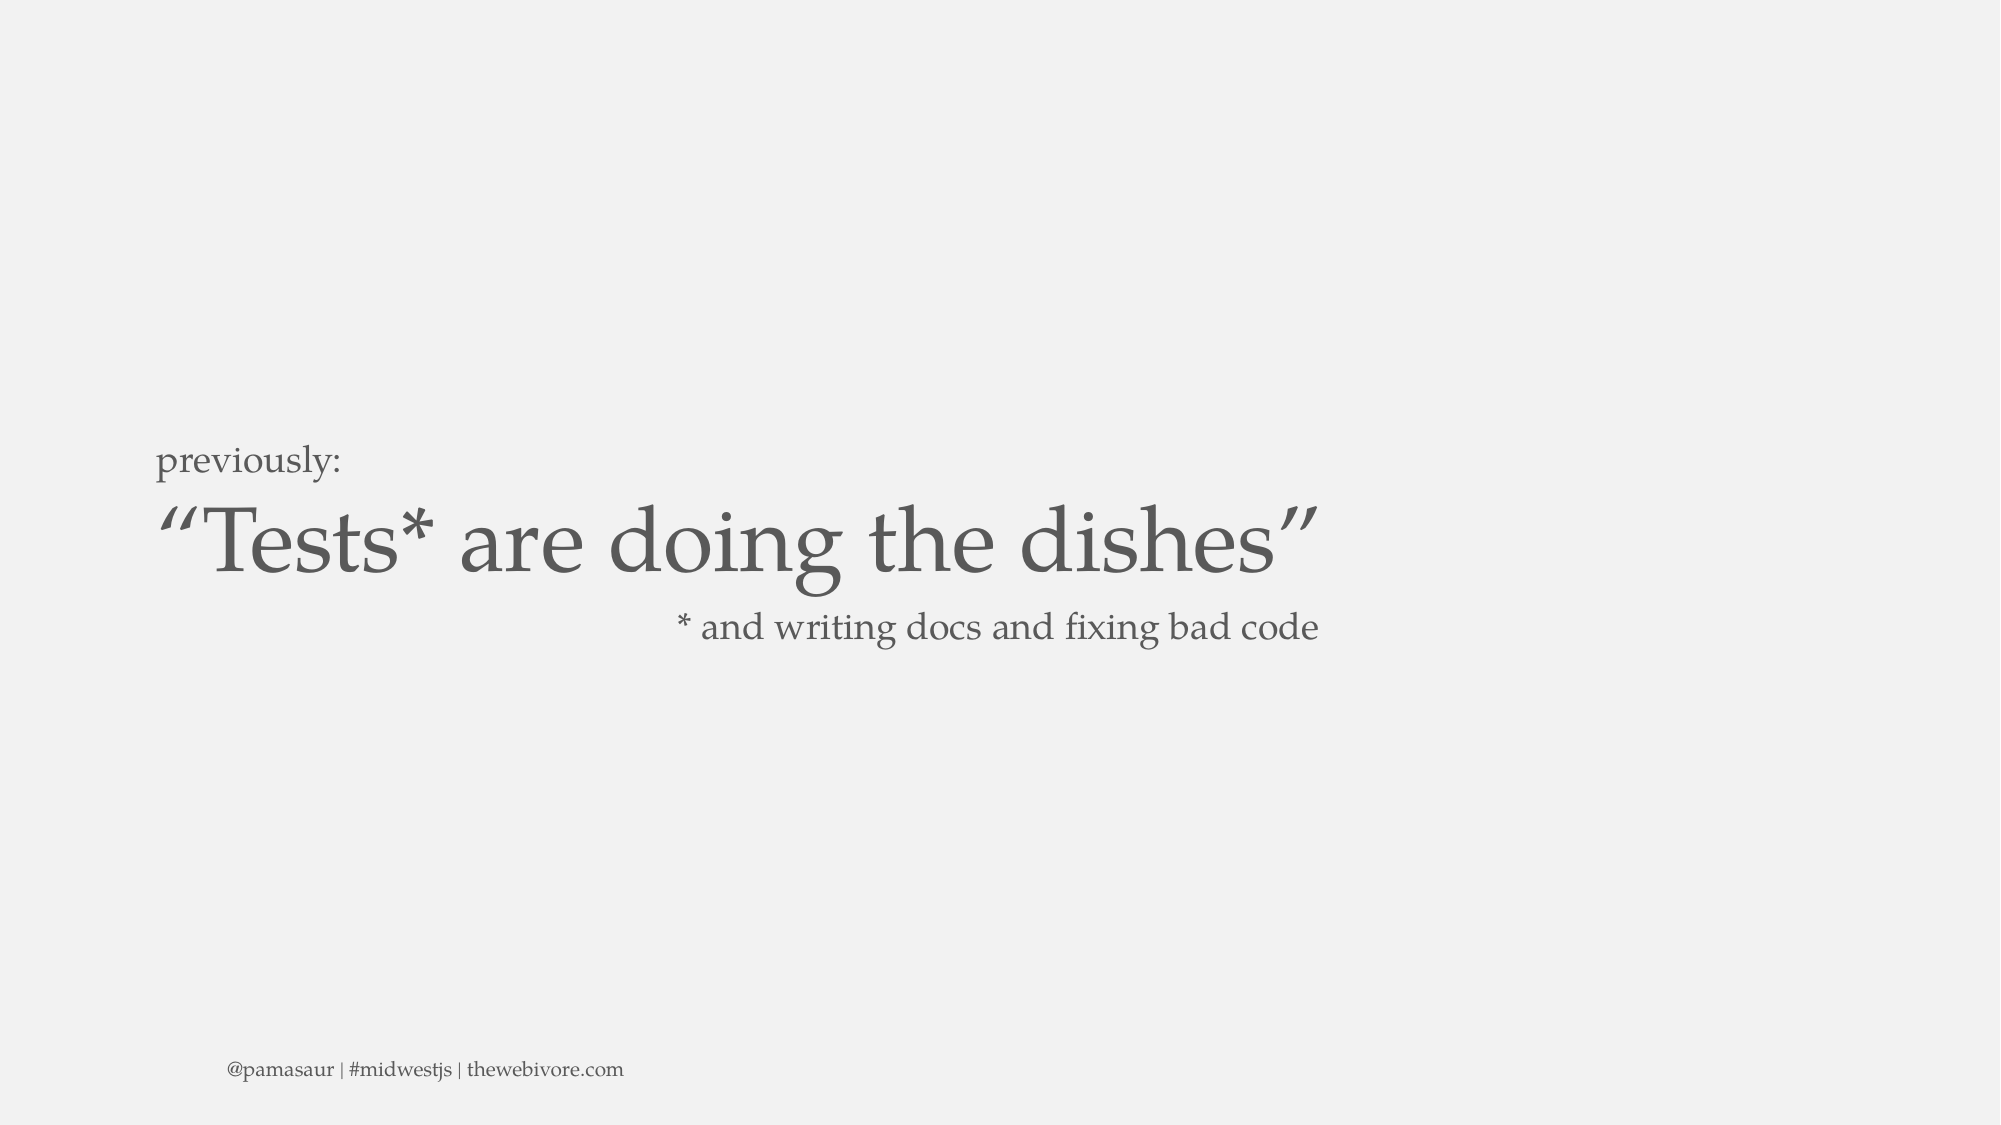

previously:
“Tests* are doing the dishes”
* and writing docs and fixing bad code
@pamasaur | #midwestjs | thewebivore.com